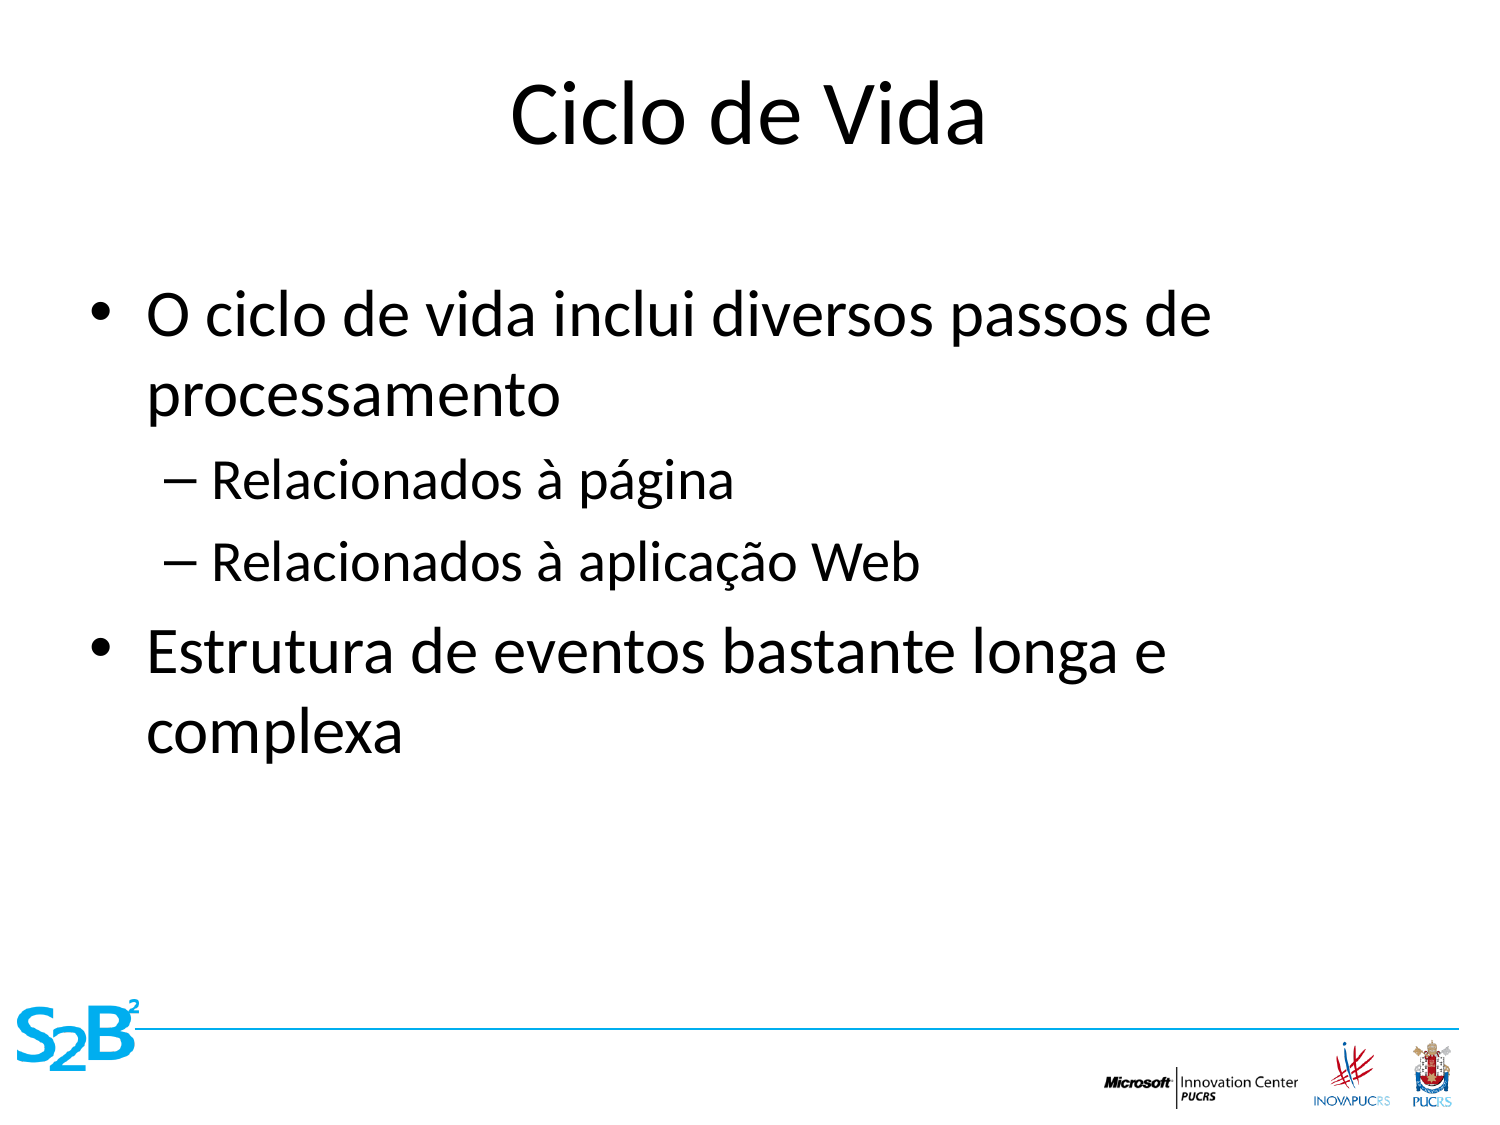

# Ciclo de Vida
O ciclo de vida inclui diversos passos de processamento
Relacionados à página
Relacionados à aplicação Web
Estrutura de eventos bastante longa e complexa